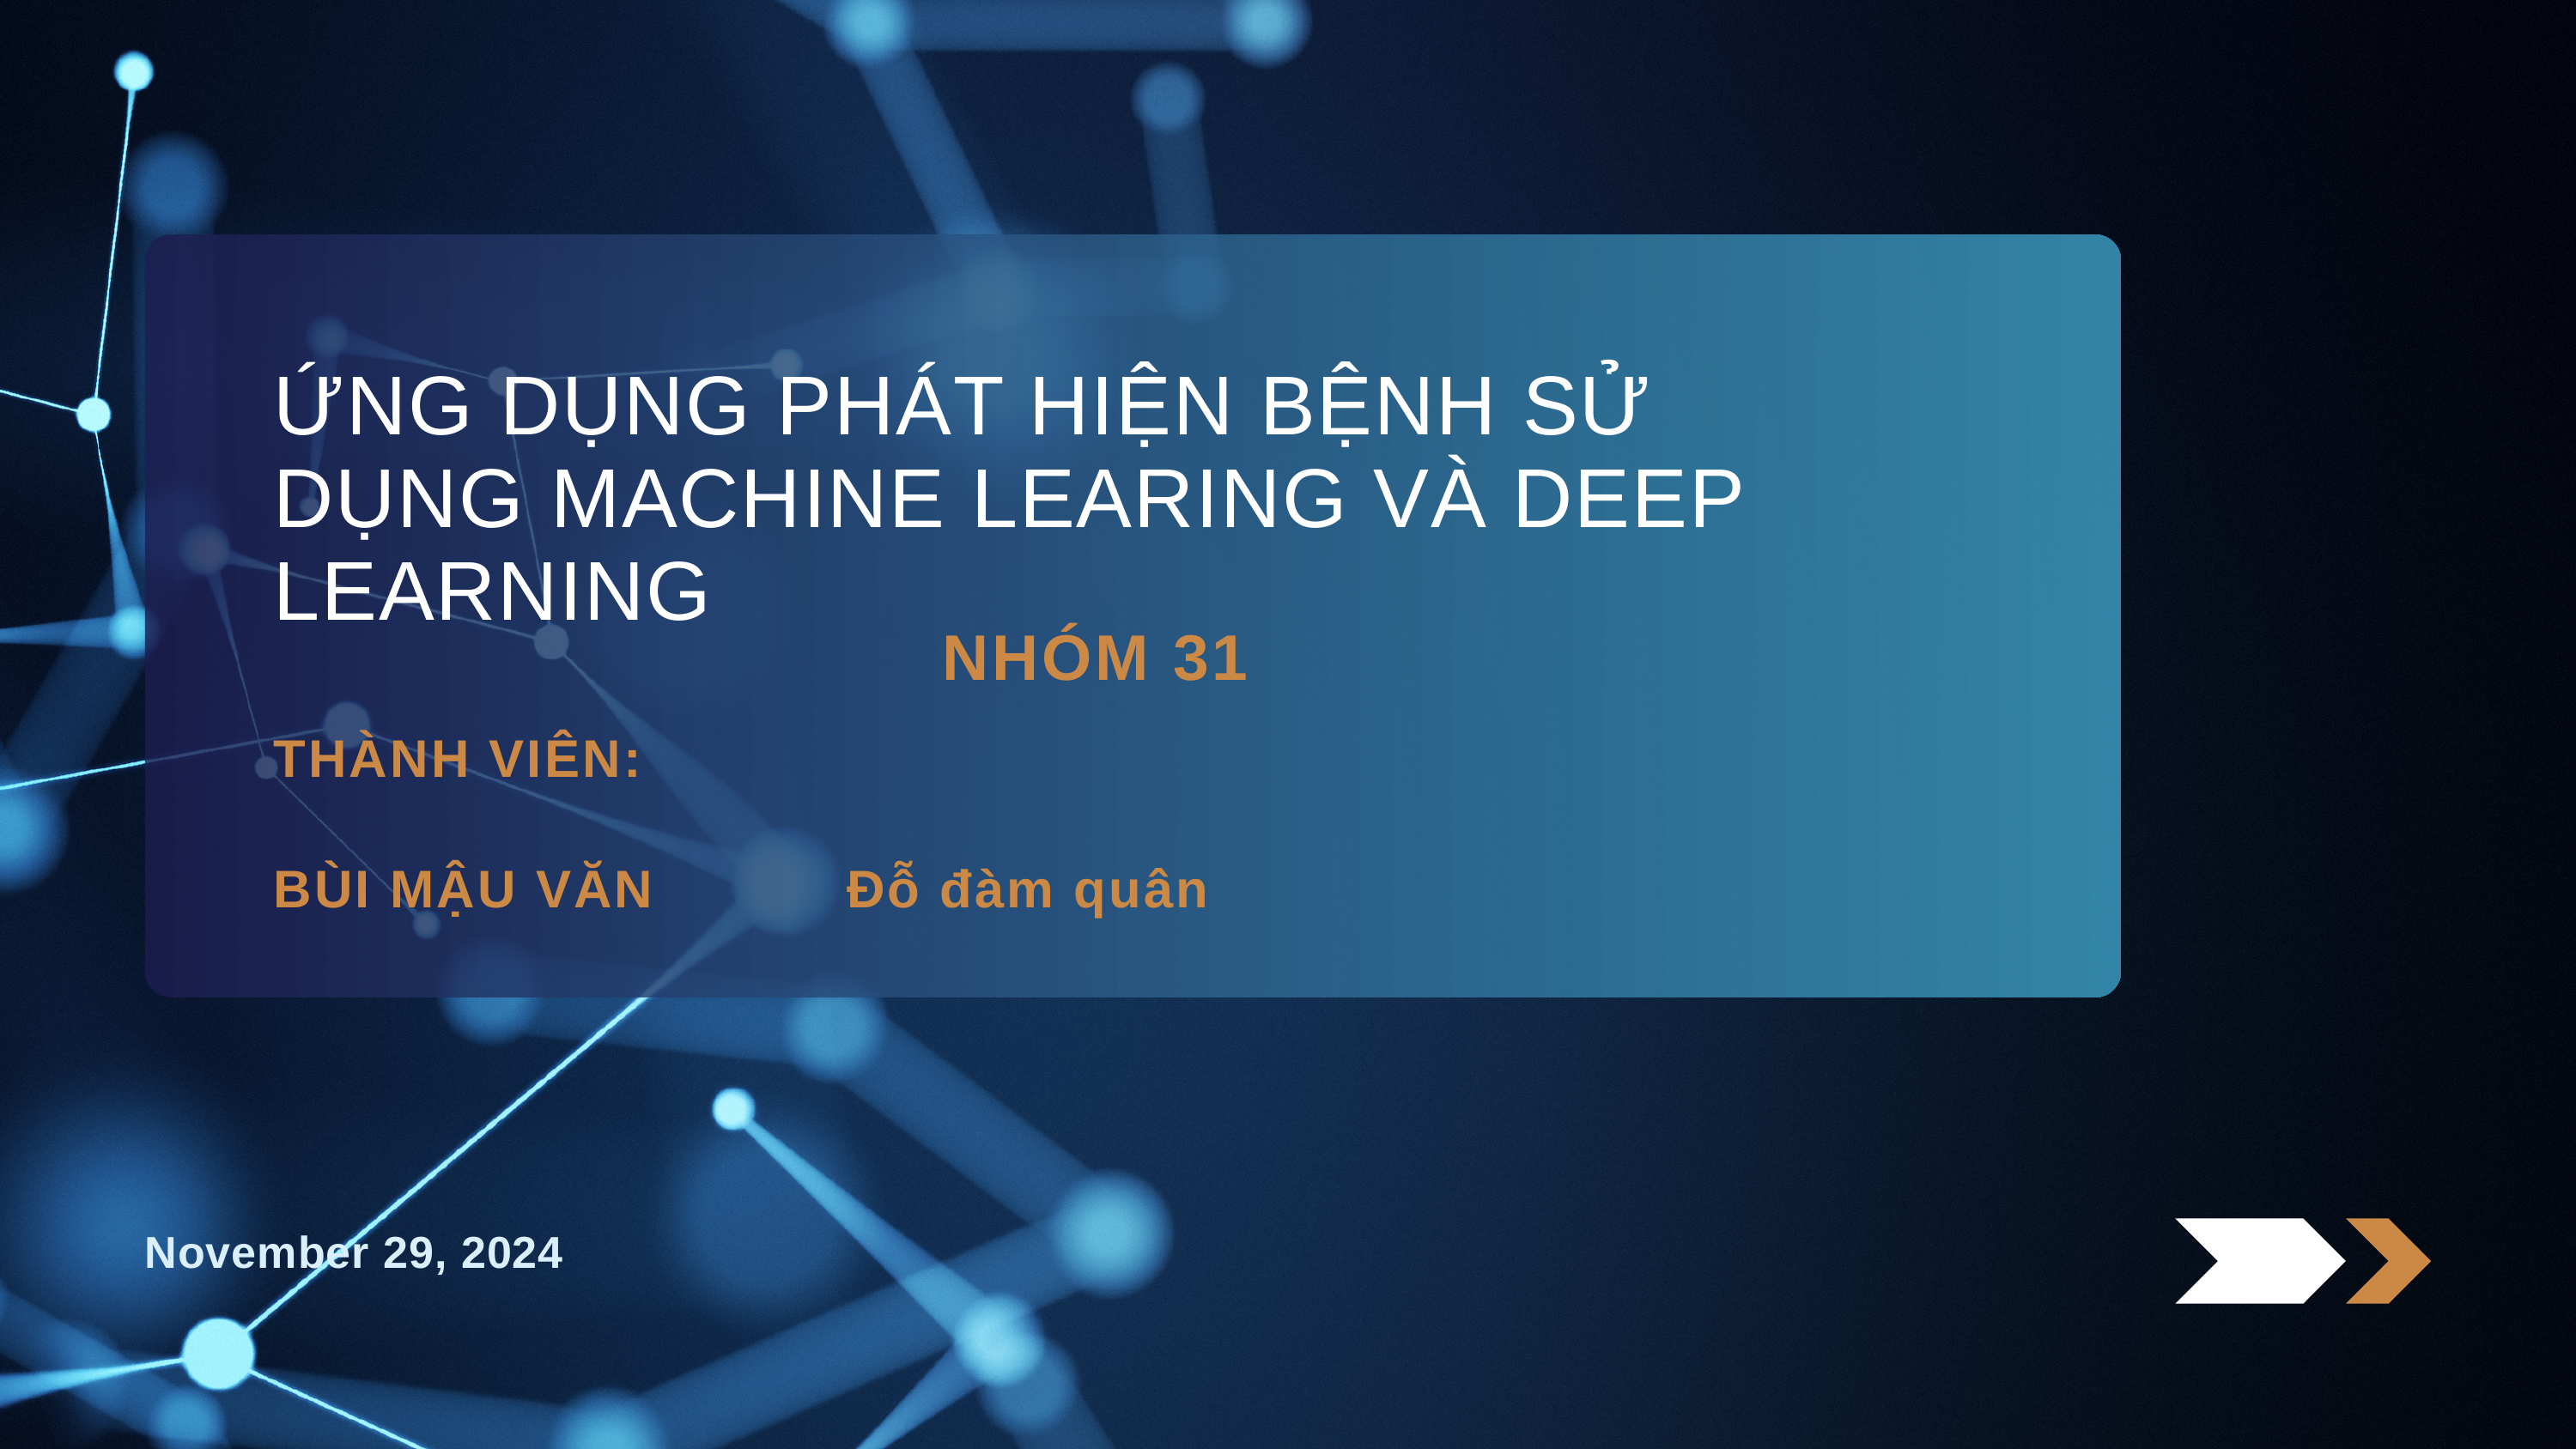

ỨNG DỤNG PHÁT HIỆN BỆNH SỬ DỤNG MACHINE LEARING VÀ DEEP LEARNING
NHÓM 31
THÀNH VIÊN:
BÙI MẬU VĂN           Đỗ đàm quân

November 29, 2024